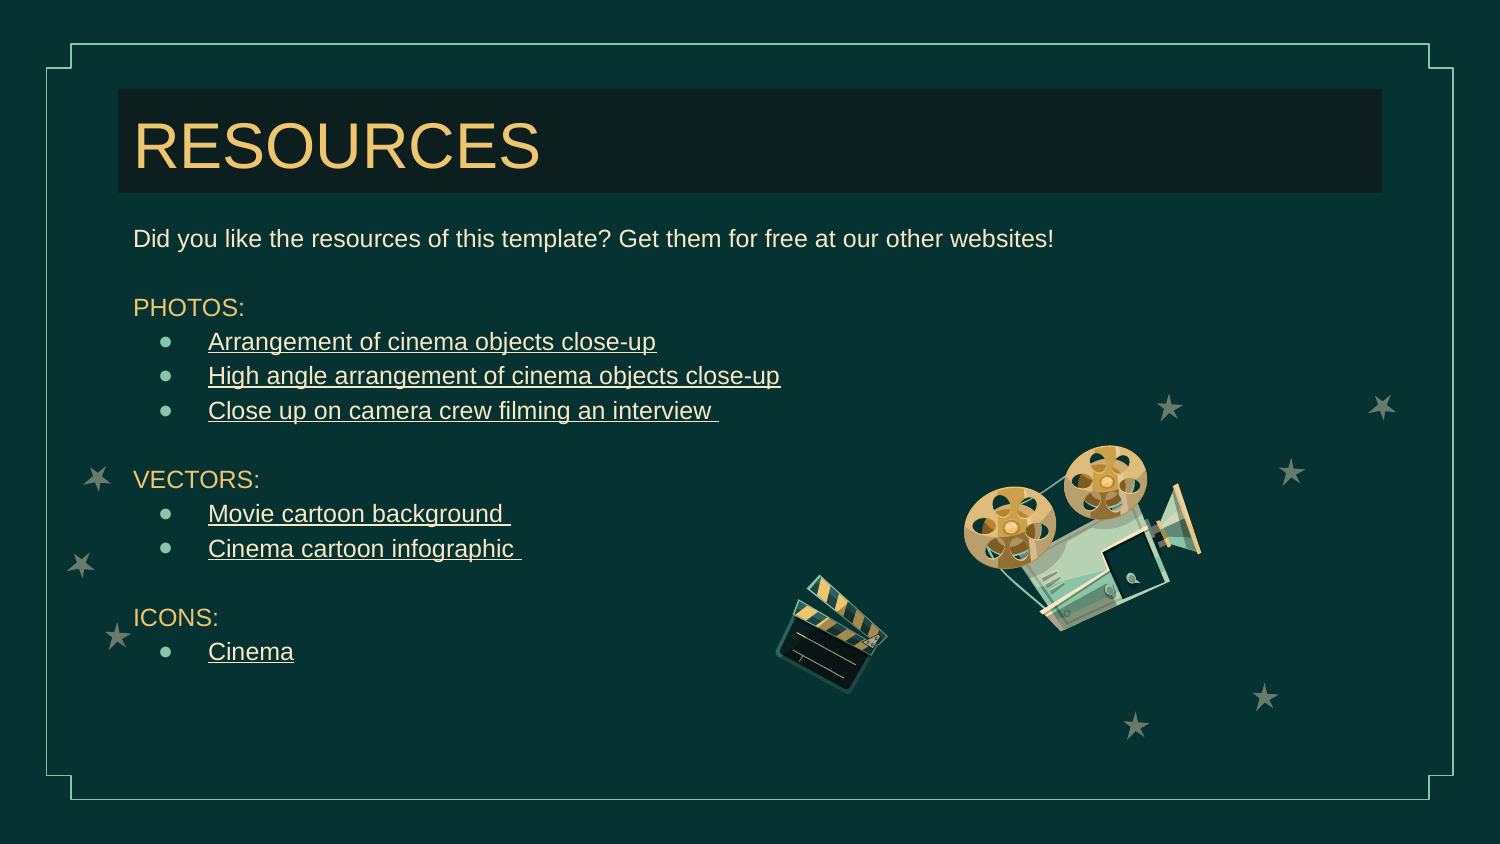

# RESOURCES
Did you like the resources of this template? Get them for free at our other websites!
PHOTOS:
Arrangement of cinema objects close-up
High angle arrangement of cinema objects close-up
Close up on camera crew filming an interview

VECTORS:
Movie cartoon background
Cinema cartoon infographic

ICONS:
Cinema